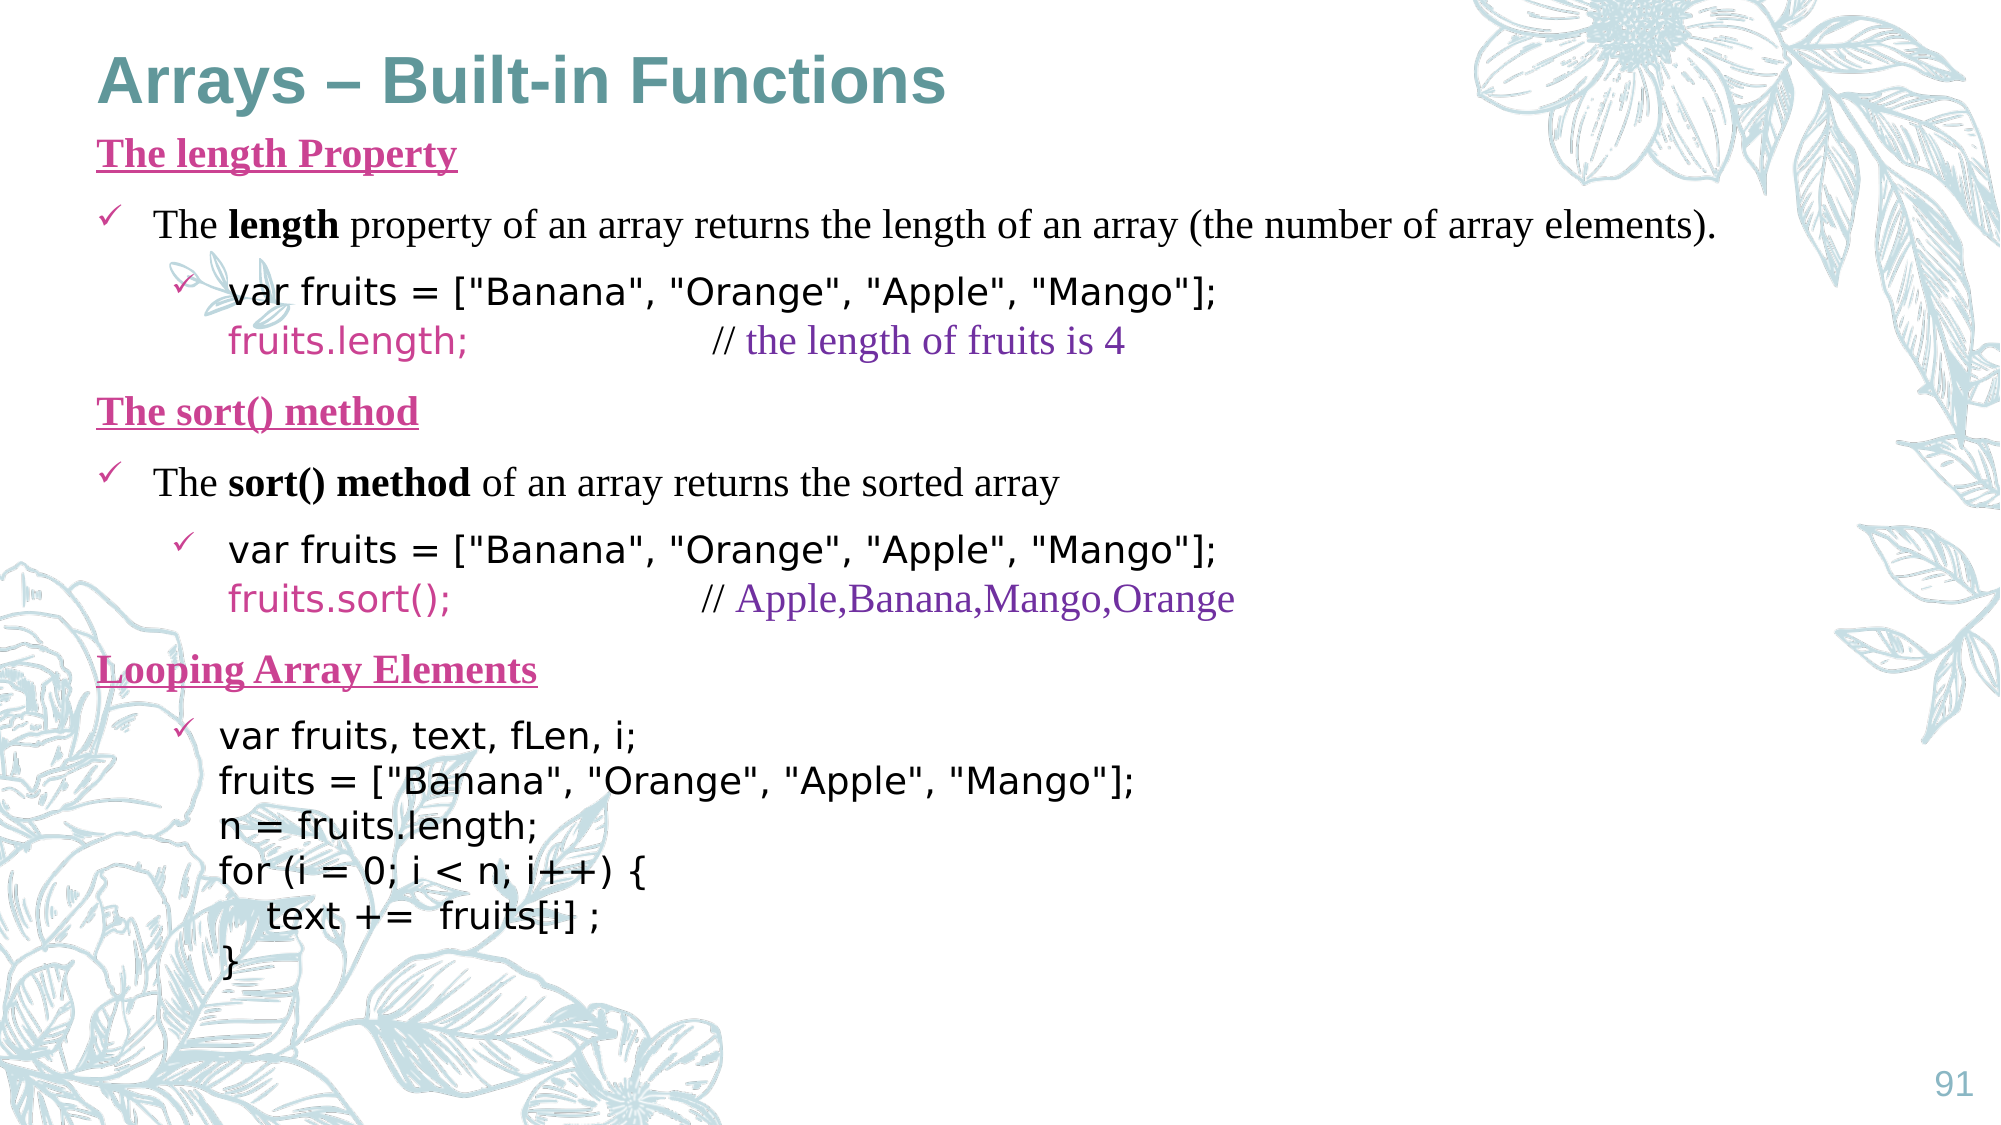

# Arrays – Built-in Functions
The length Property
The length property of an array returns the length of an array (the number of array elements).
var fruits = ["Banana", "Orange", "Apple", "Mango"];
fruits.length;                       // the length of fruits is 4
The sort() method
The sort() method of an array returns the sorted array
var fruits = ["Banana", "Orange", "Apple", "Mango"];
fruits.sort();                       // Apple,Banana,Mango,Orange
Looping Array Elements
var fruits, text, fLen, i;
fruits = ["Banana", "Orange", "Apple", "Mango"];
n = fruits.length;
for (i = 0; i < n; i++) {
    text +=  fruits[i] ;
}

91